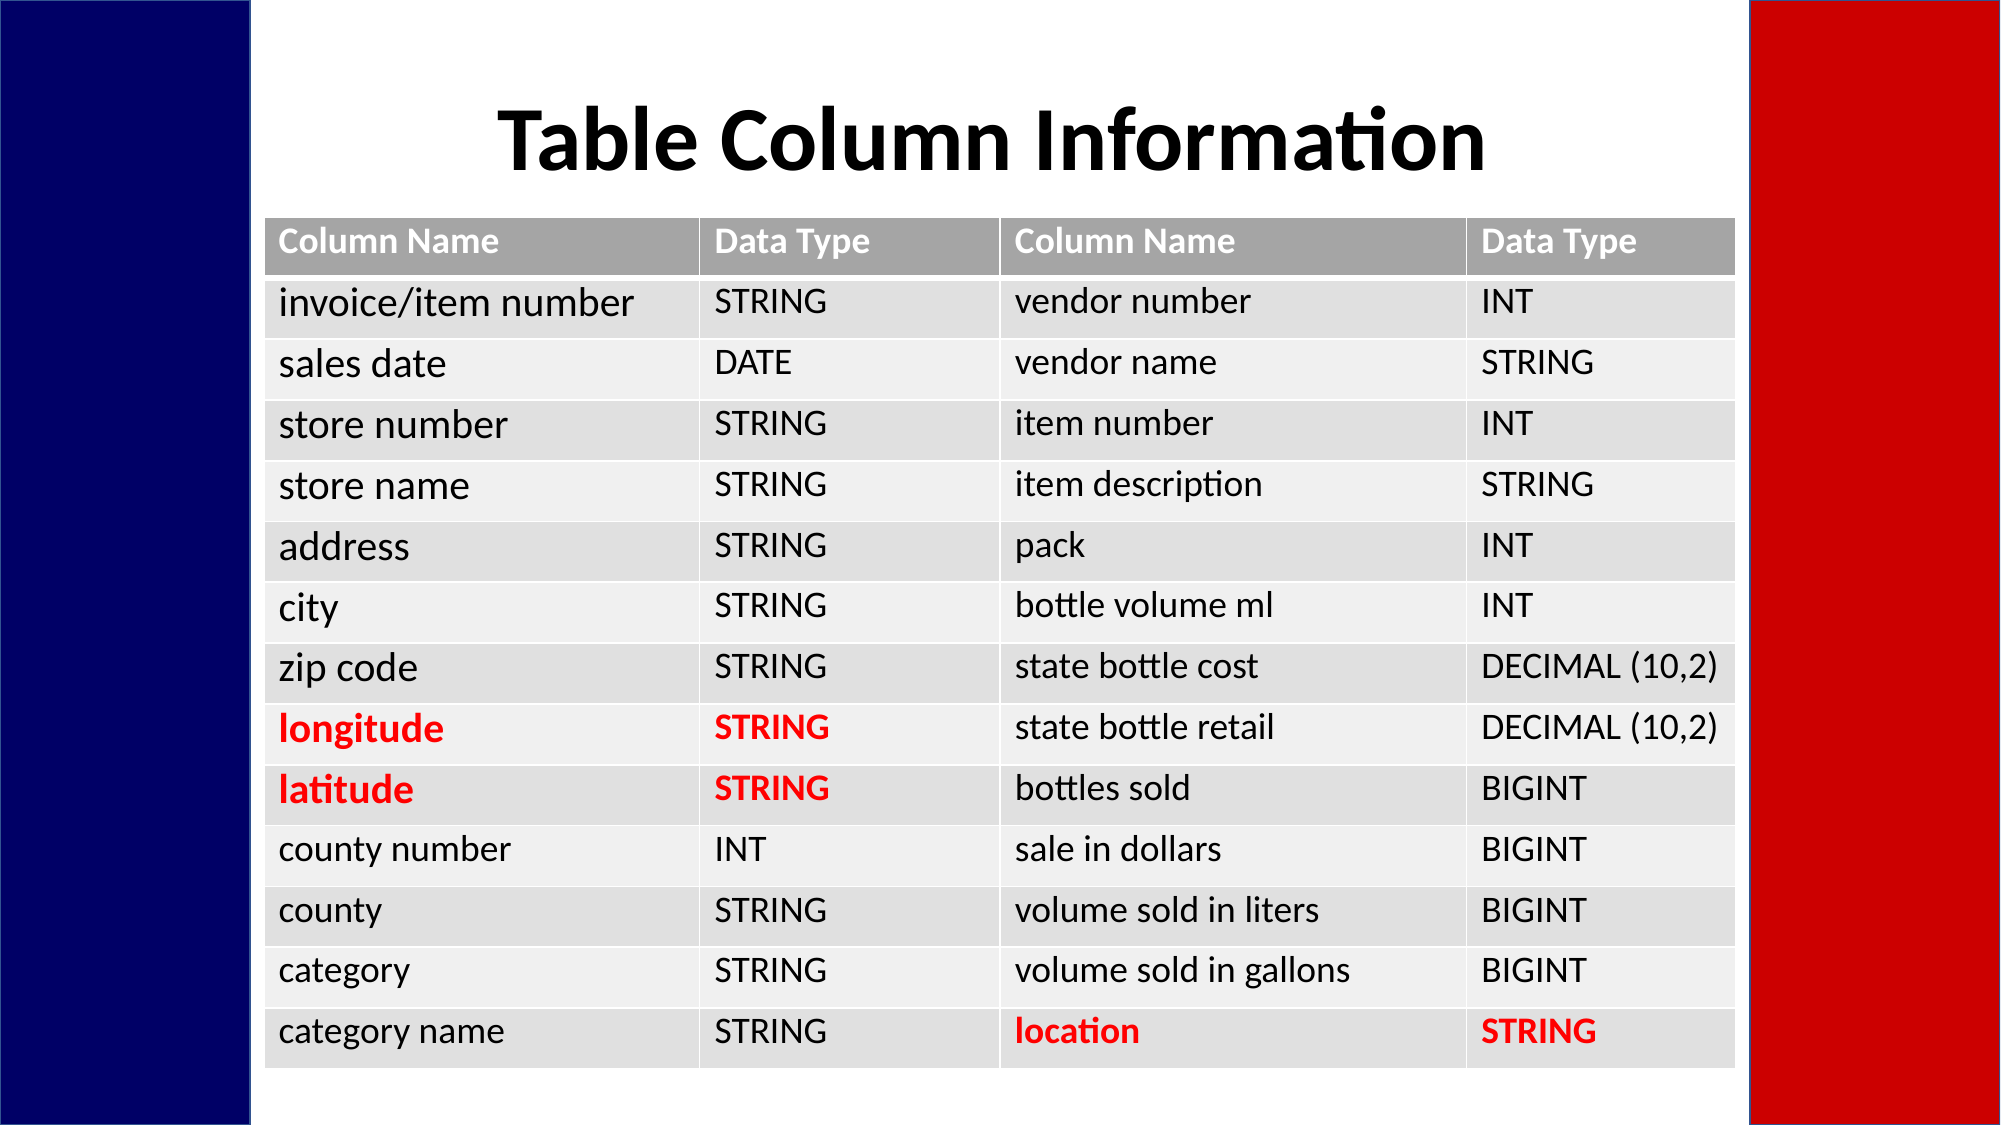

# Table Column Information
| Column Name | Data Type | Column Name | Data Type |
| --- | --- | --- | --- |
| invoice/item number | STRING | vendor number | INT |
| sales date | DATE | vendor name | STRING |
| store number | STRING | item number | INT |
| store name | STRING | item description | STRING |
| address | STRING | pack | INT |
| city | STRING | bottle volume ml | INT |
| zip code | STRING | state bottle cost | DECIMAL (10,2) |
| longitude | STRING | state bottle retail | DECIMAL (10,2) |
| latitude | STRING | bottles sold | BIGINT |
| county number | INT | sale in dollars | BIGINT |
| county | STRING | volume sold in liters | BIGINT |
| category | STRING | volume sold in gallons | BIGINT |
| category name | STRING | location | STRING |